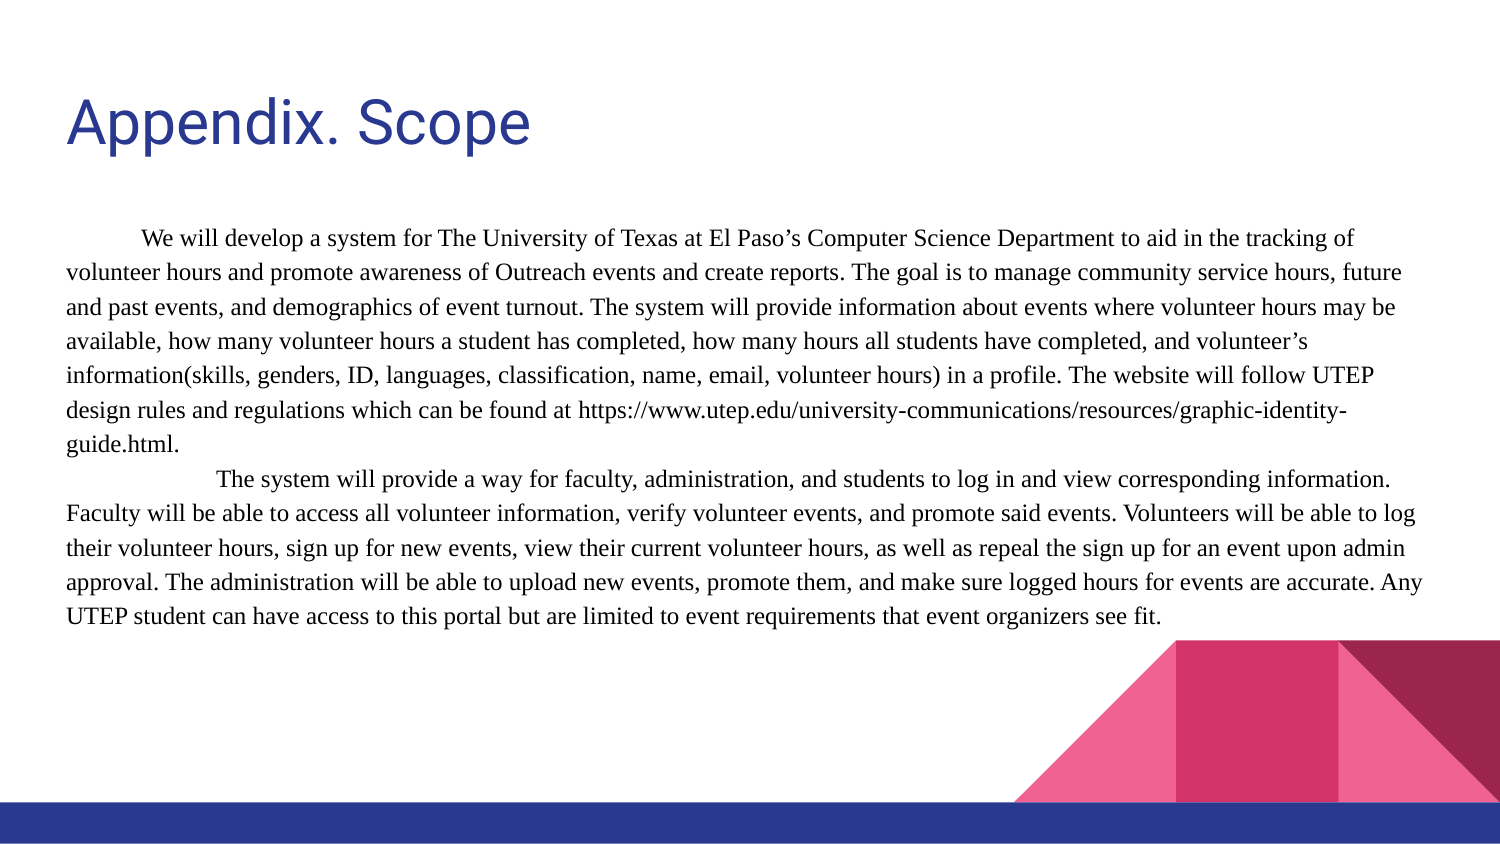

# Appendix. Scope
We will develop a system for The University of Texas at El Paso’s Computer Science Department to aid in the tracking of volunteer hours and promote awareness of Outreach events and create reports. The goal is to manage community service hours, future and past events, and demographics of event turnout. The system will provide information about events where volunteer hours may be available, how many volunteer hours a student has completed, how many hours all students have completed, and volunteer’s information(skills, genders, ID, languages, classification, name, email, volunteer hours) in a profile. The website will follow UTEP design rules and regulations which can be found at https://www.utep.edu/university-communications/resources/graphic-identity-guide.html.
	The system will provide a way for faculty, administration, and students to log in and view corresponding information. Faculty will be able to access all volunteer information, verify volunteer events, and promote said events. Volunteers will be able to log their volunteer hours, sign up for new events, view their current volunteer hours, as well as repeal the sign up for an event upon admin approval. The administration will be able to upload new events, promote them, and make sure logged hours for events are accurate. Any UTEP student can have access to this portal but are limited to event requirements that event organizers see fit.